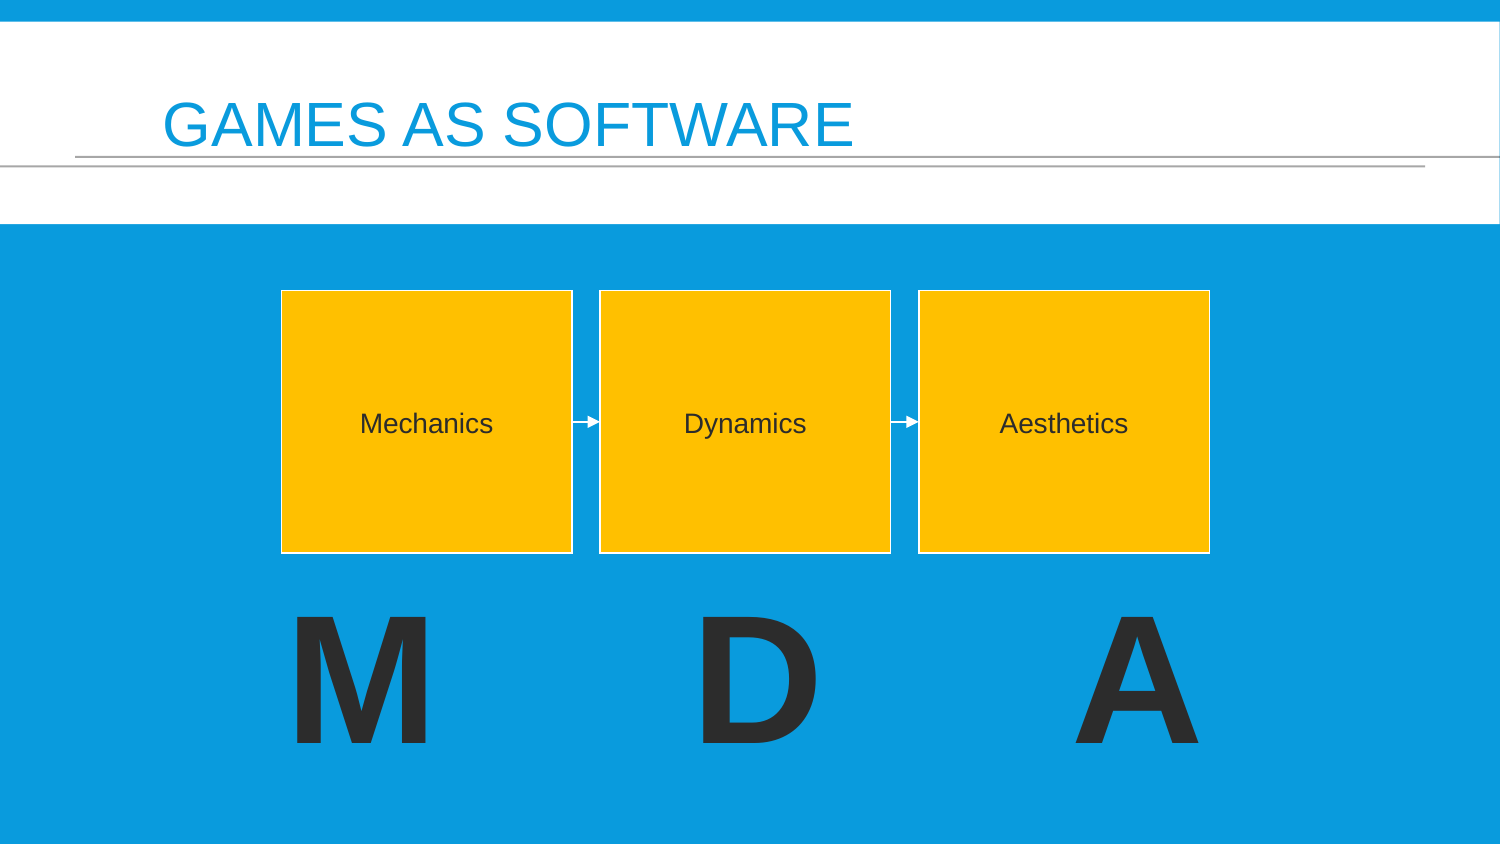

# Games as software
Mechanics
Dynamics
Aesthetics
M     D     A